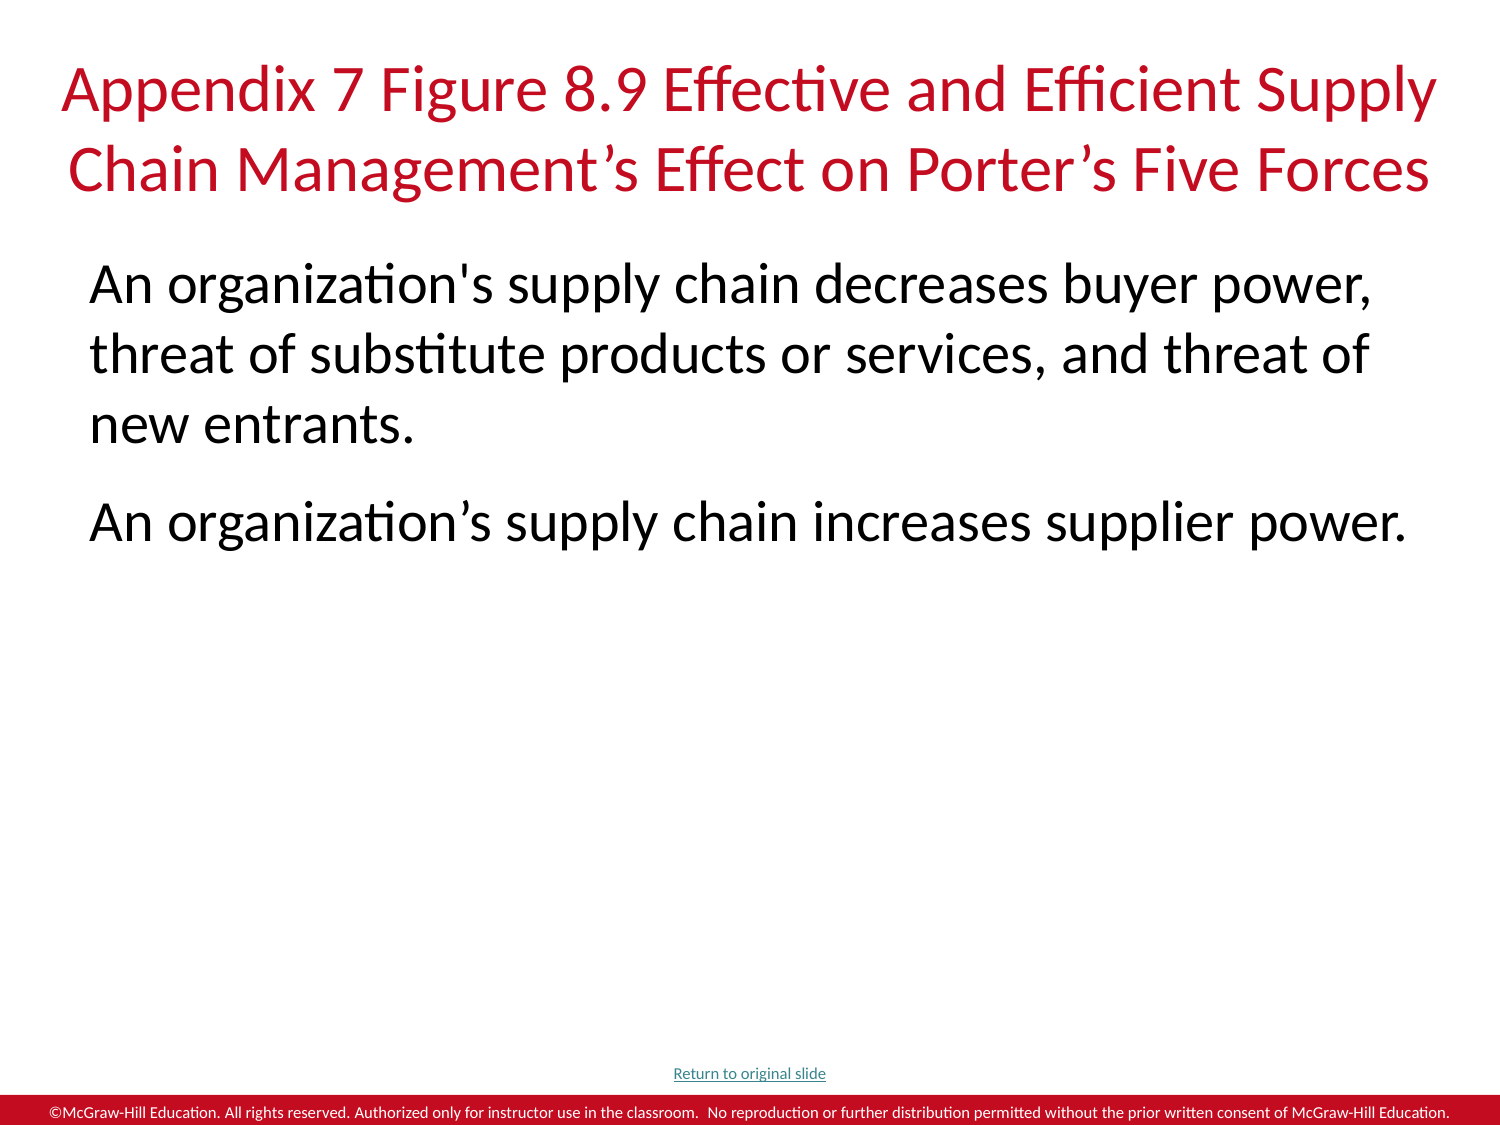

# Appendix 7 Figure 8.9 Effective and Efficient Supply Chain Management’s Effect on Porter’s Five Forces
An organization's supply chain decreases buyer power, threat of substitute products or services, and threat of new entrants.
An organization’s supply chain increases supplier power.
Return to original slide